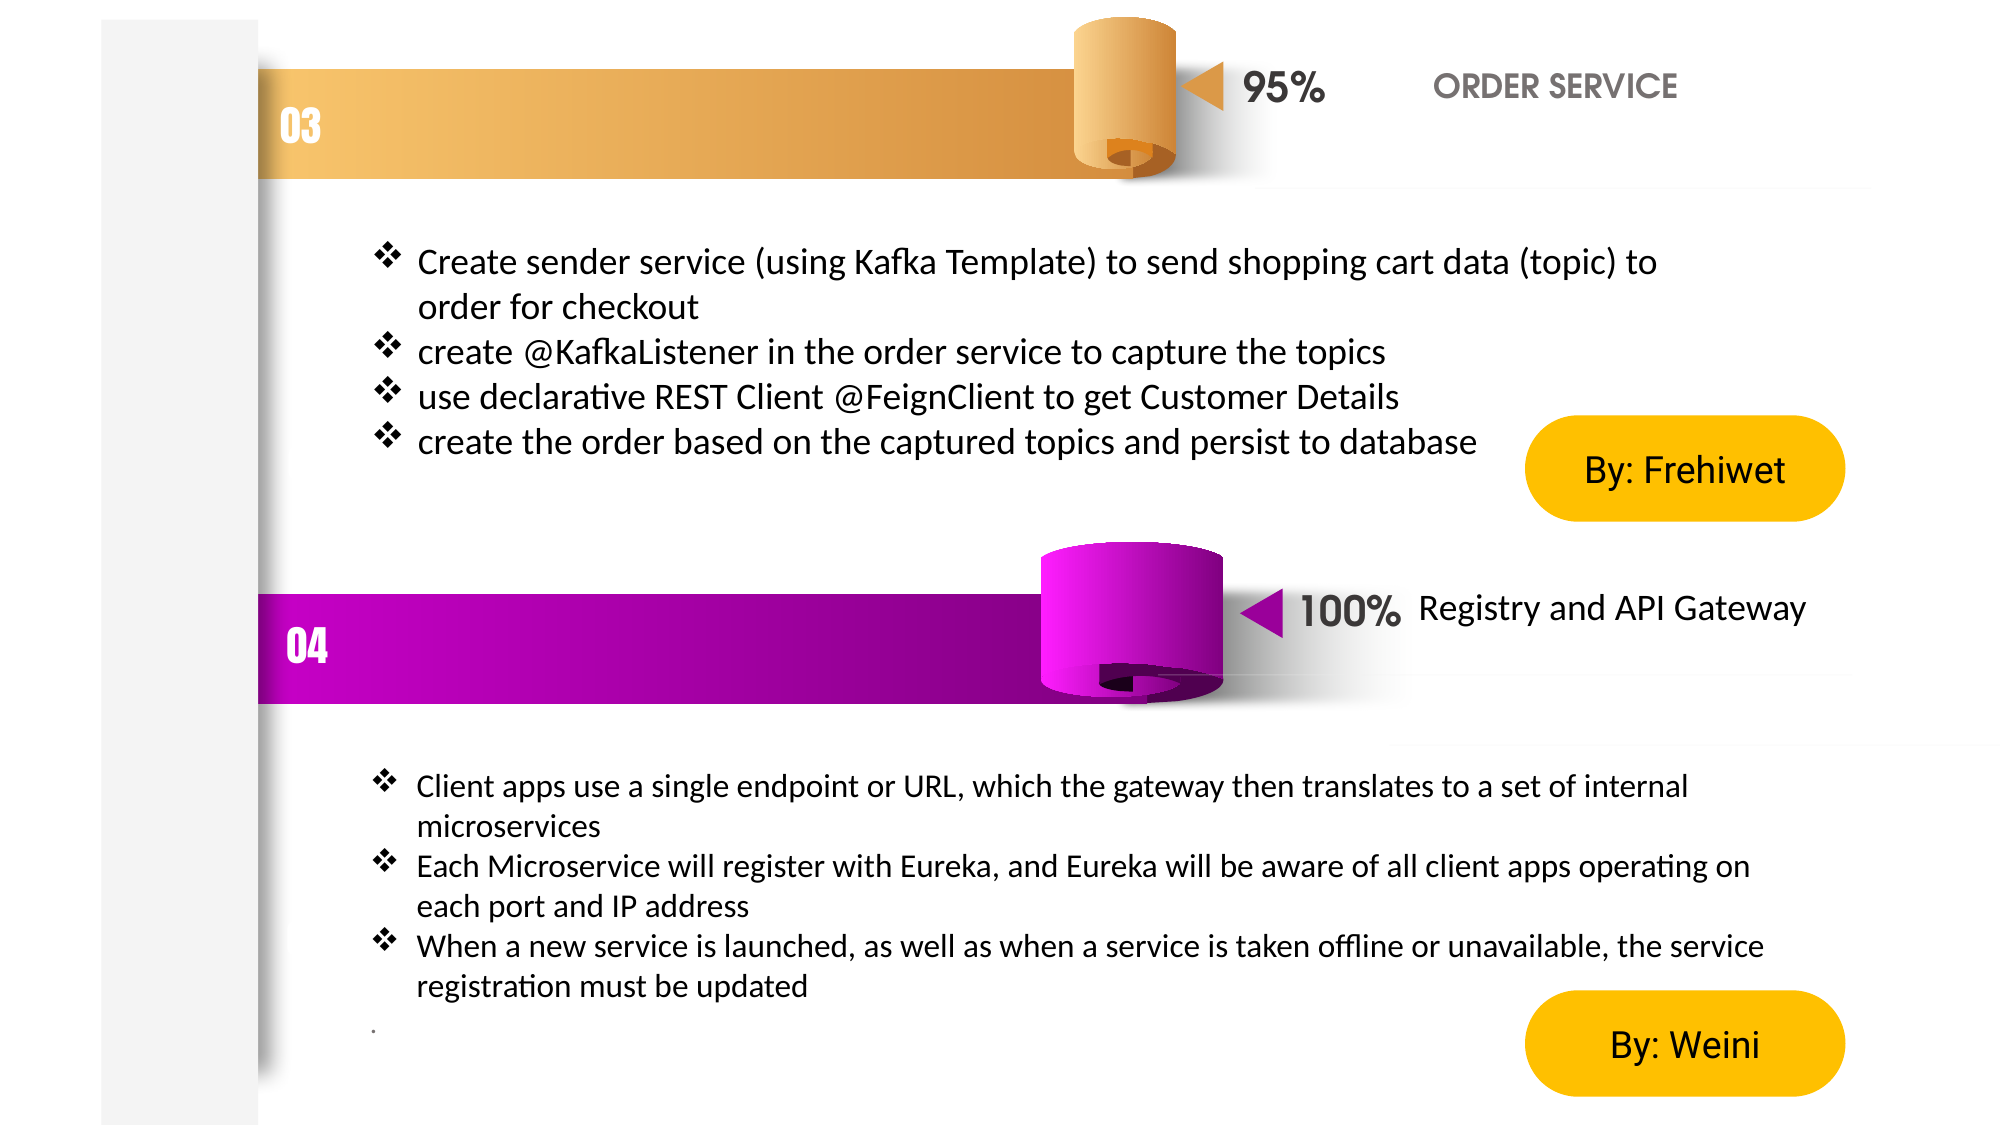

95%

ORDER SERVICE
Create sender service (using Kafka Template) to send shopping cart data (topic) to order for checkout
create @KafkaListener in the order service to capture the topics
use declarative REST Client @FeignClient to get Customer Details
create the order based on the captured topics and persist to database

03
By: Frehiwet
02

Registry and API Gateway
Client apps use a single endpoint or URL, which the gateway then translates to a set of internal microservices
Each Microservice will register with Eureka, and Eureka will be aware of all client apps operating on each port and IP address
When a new service is launched, as well as when a service is taken offline or unavailable, the service registration must be updated
.
100%

04
04
By: Weini